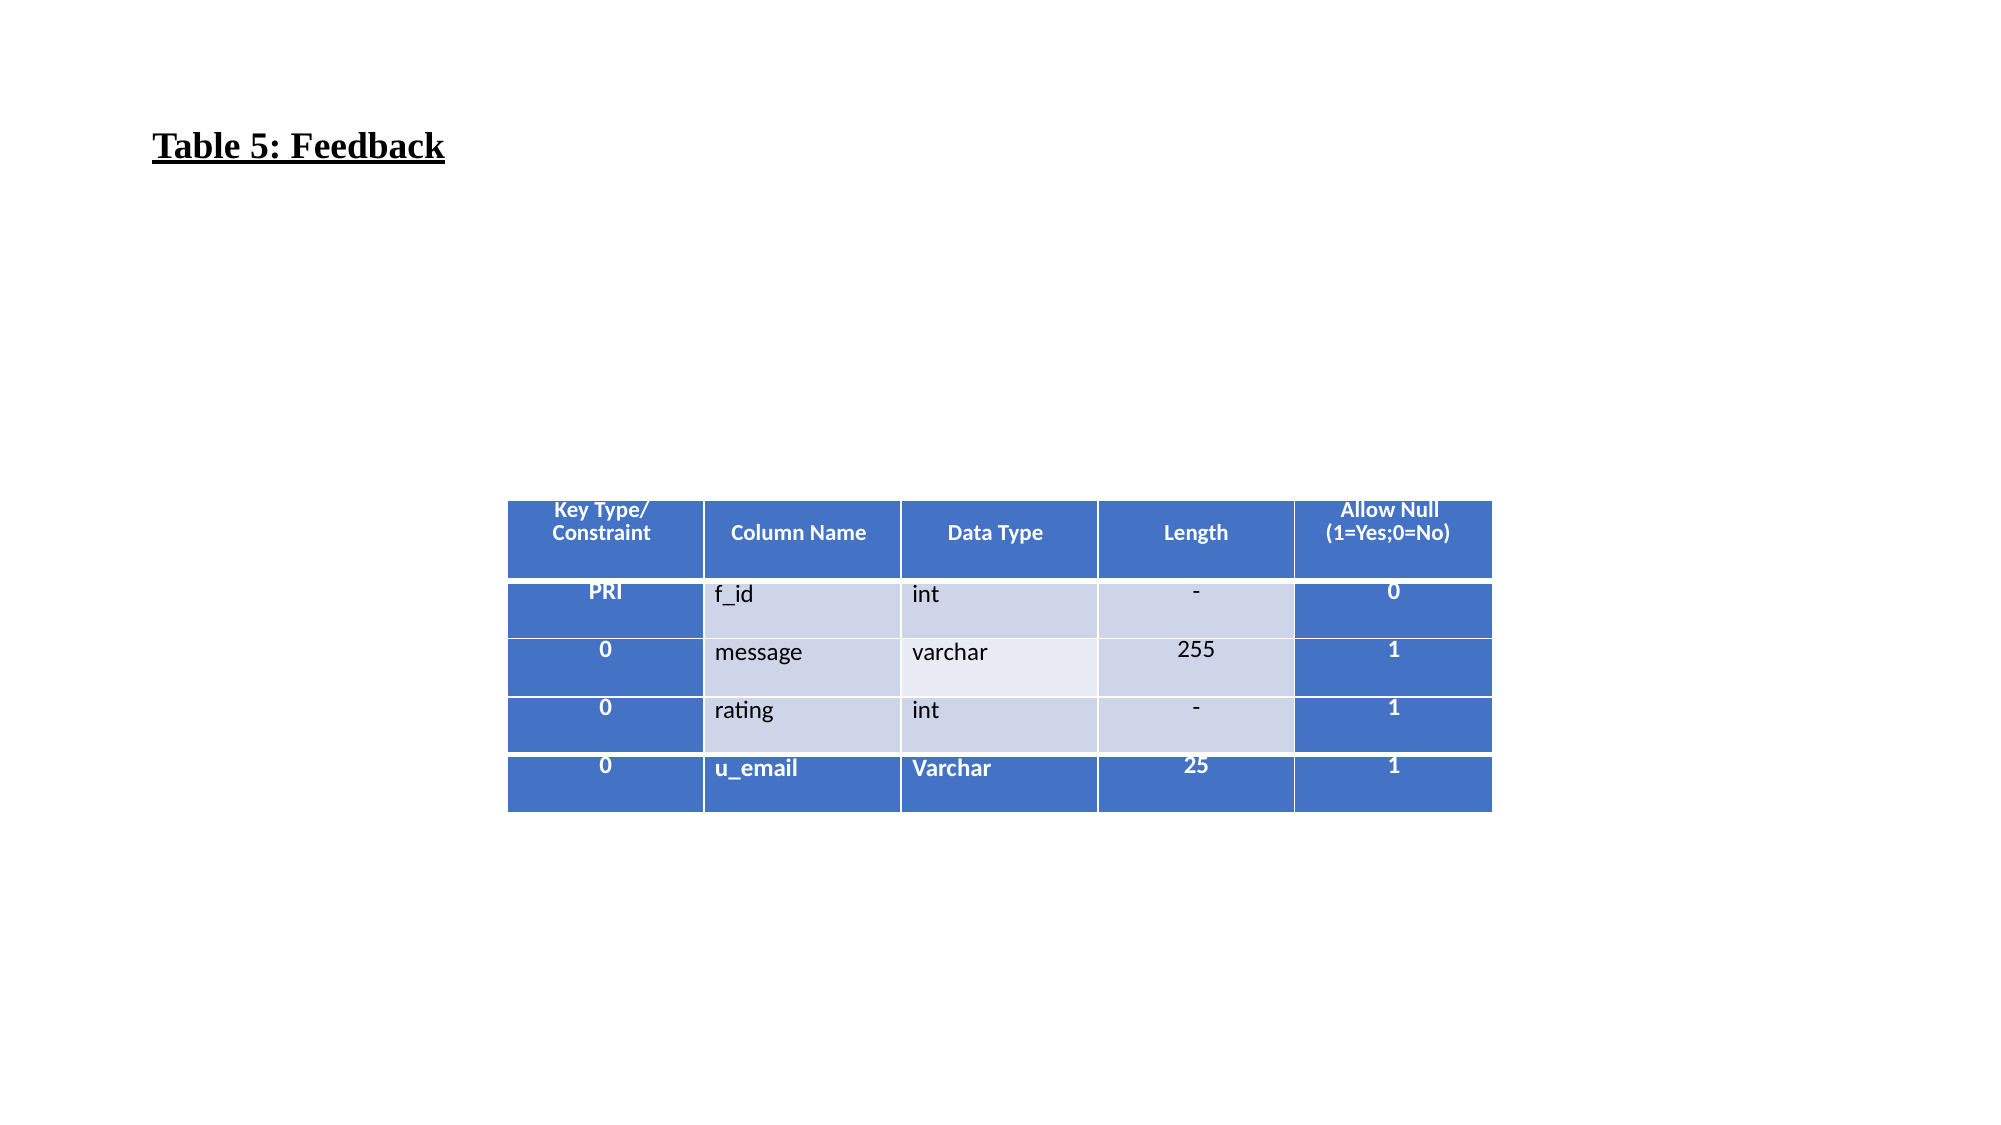

# Table 5: Feedback
| Key Type/ Constraint | Column Name | Data Type | Length | Allow Null (1=Yes;0=No) |
| --- | --- | --- | --- | --- |
| PRI | f\_id | int | - | 0 |
| 0 | message | varchar | 255 | 1 |
| 0 | rating | int | - | 1 |
| 0 | u\_email | Varchar | 25 | 1 |